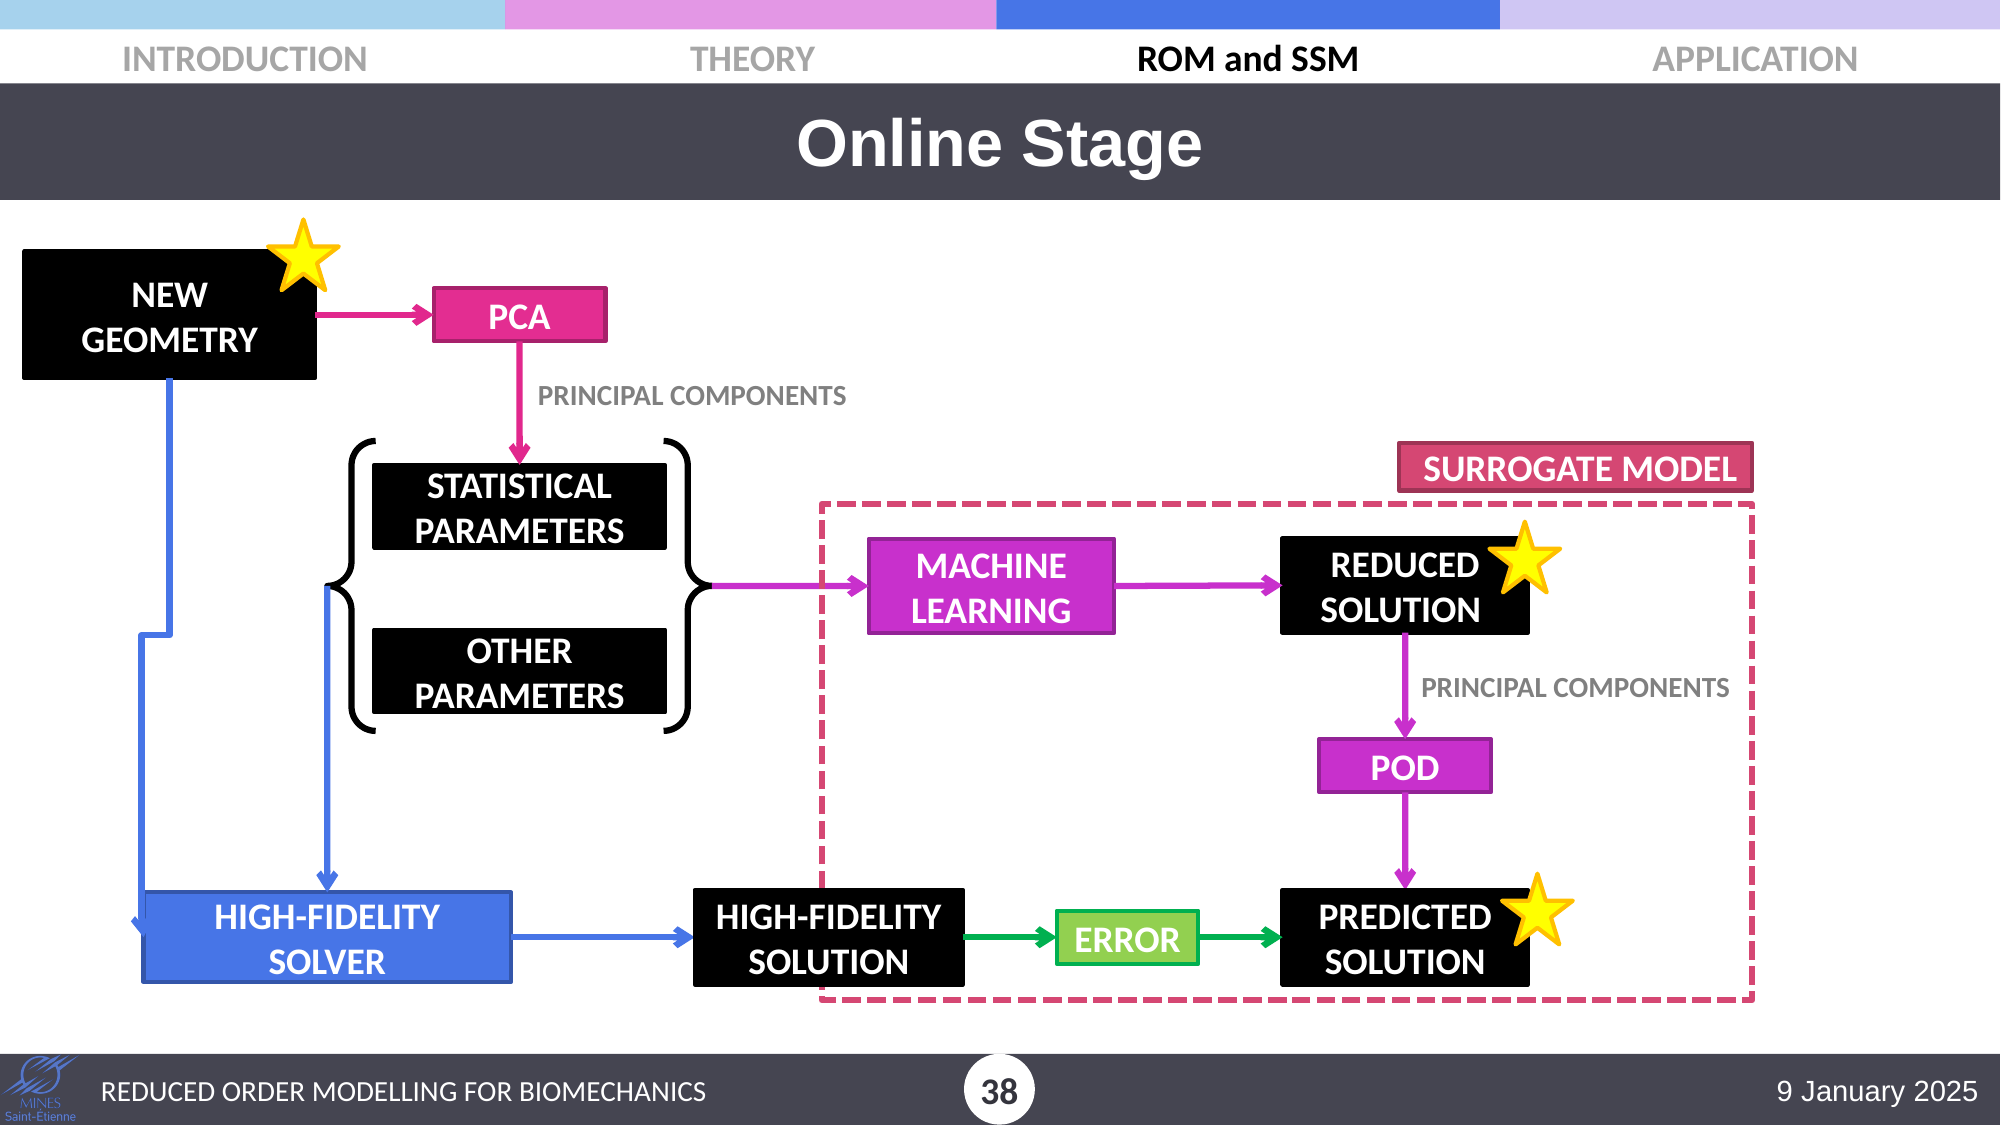

Online Stage

NEW GEOMETRY
PCA
PRINCIPAL COMPONENTS

SURROGATE MODEL
STATISTICAL PARAMETERS

REDUCED SOLUTION
MACHINE LEARNING
OTHER PARAMETERS
PRINCIPAL COMPONENTS
POD

HIGH-FIDELITY SOLUTION
PREDICTED SOLUTION
HIGH-FIDELITY SOLVER
ERROR